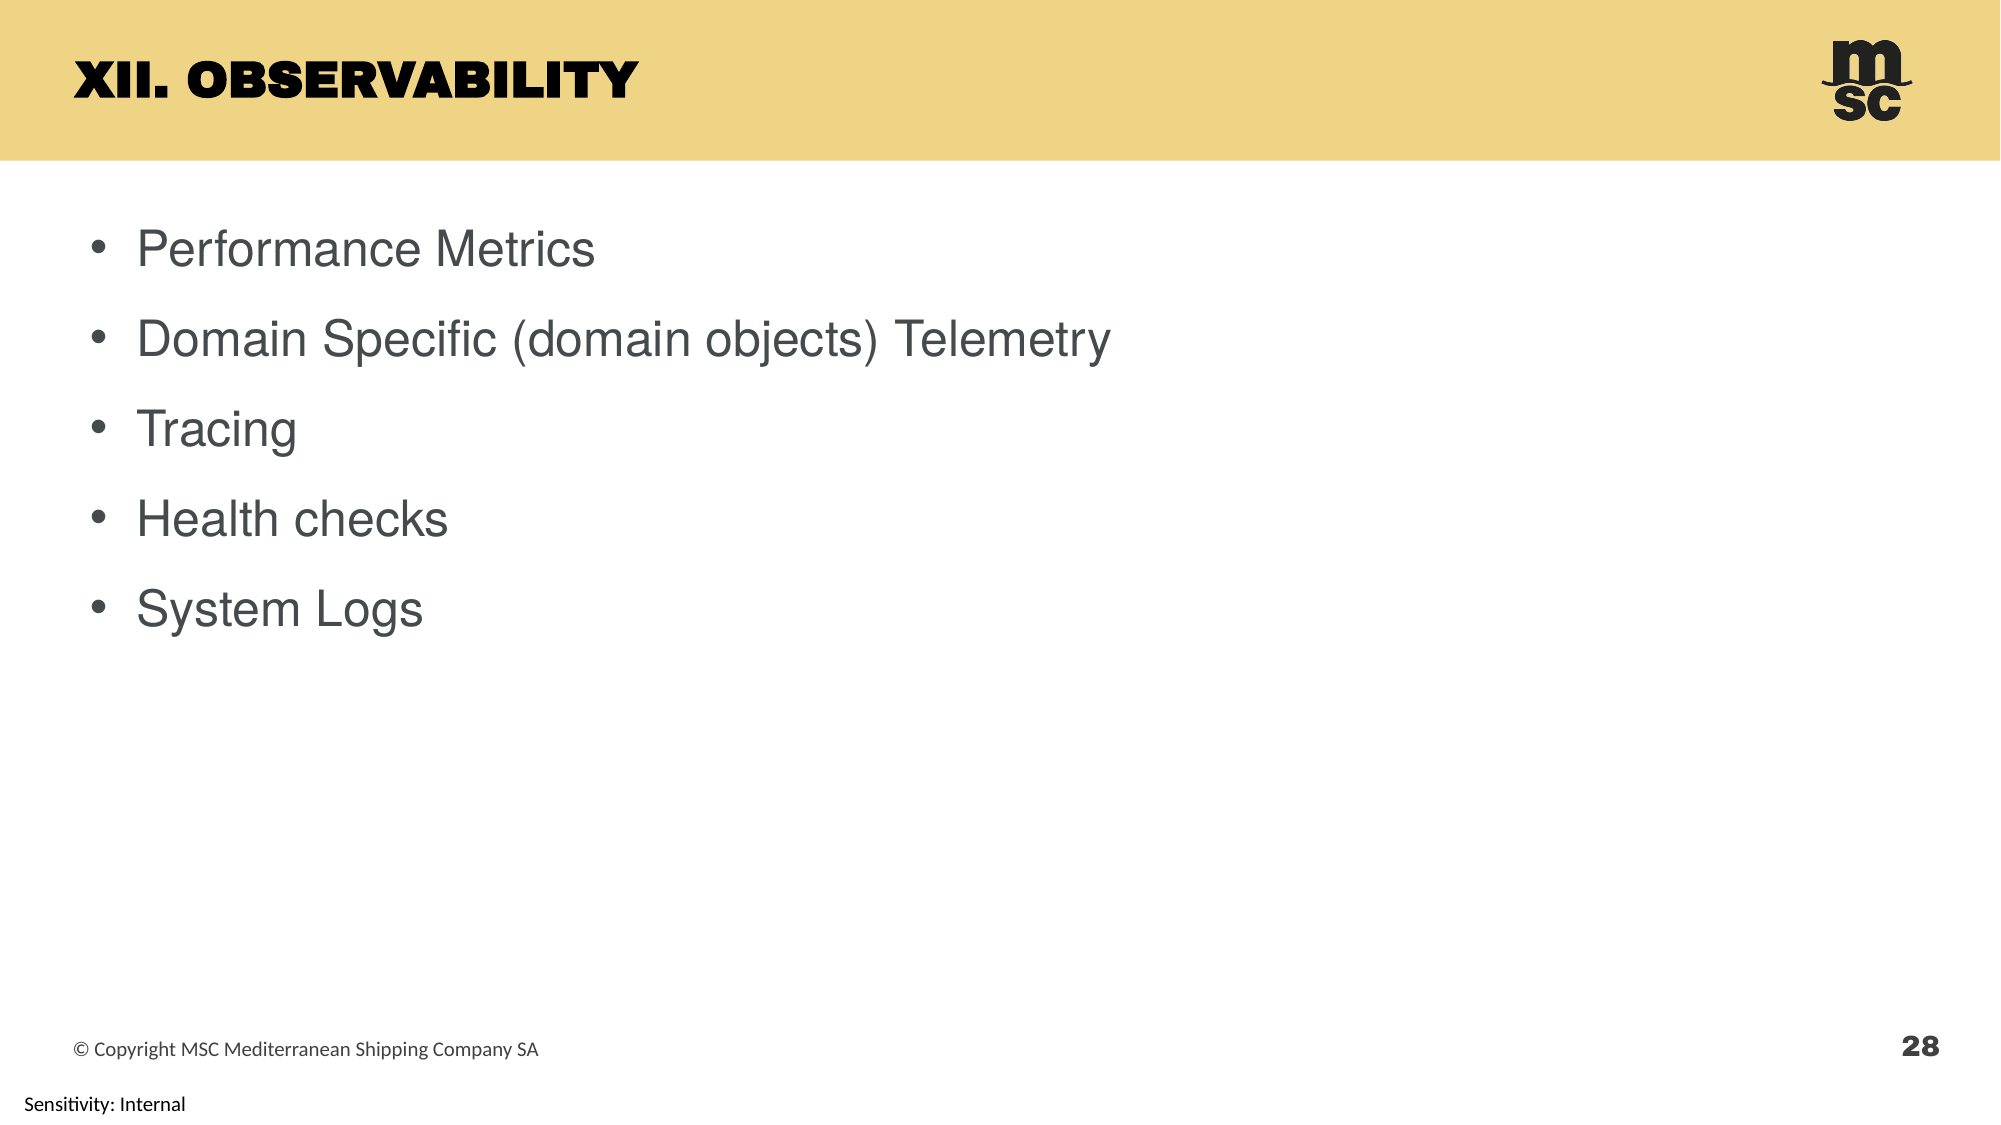

# XII. Observability
Performance Metrics
Domain Specific (domain objects) Telemetry
Tracing
Health checks
System Logs
28
© Copyright MSC Mediterranean Shipping Company SA